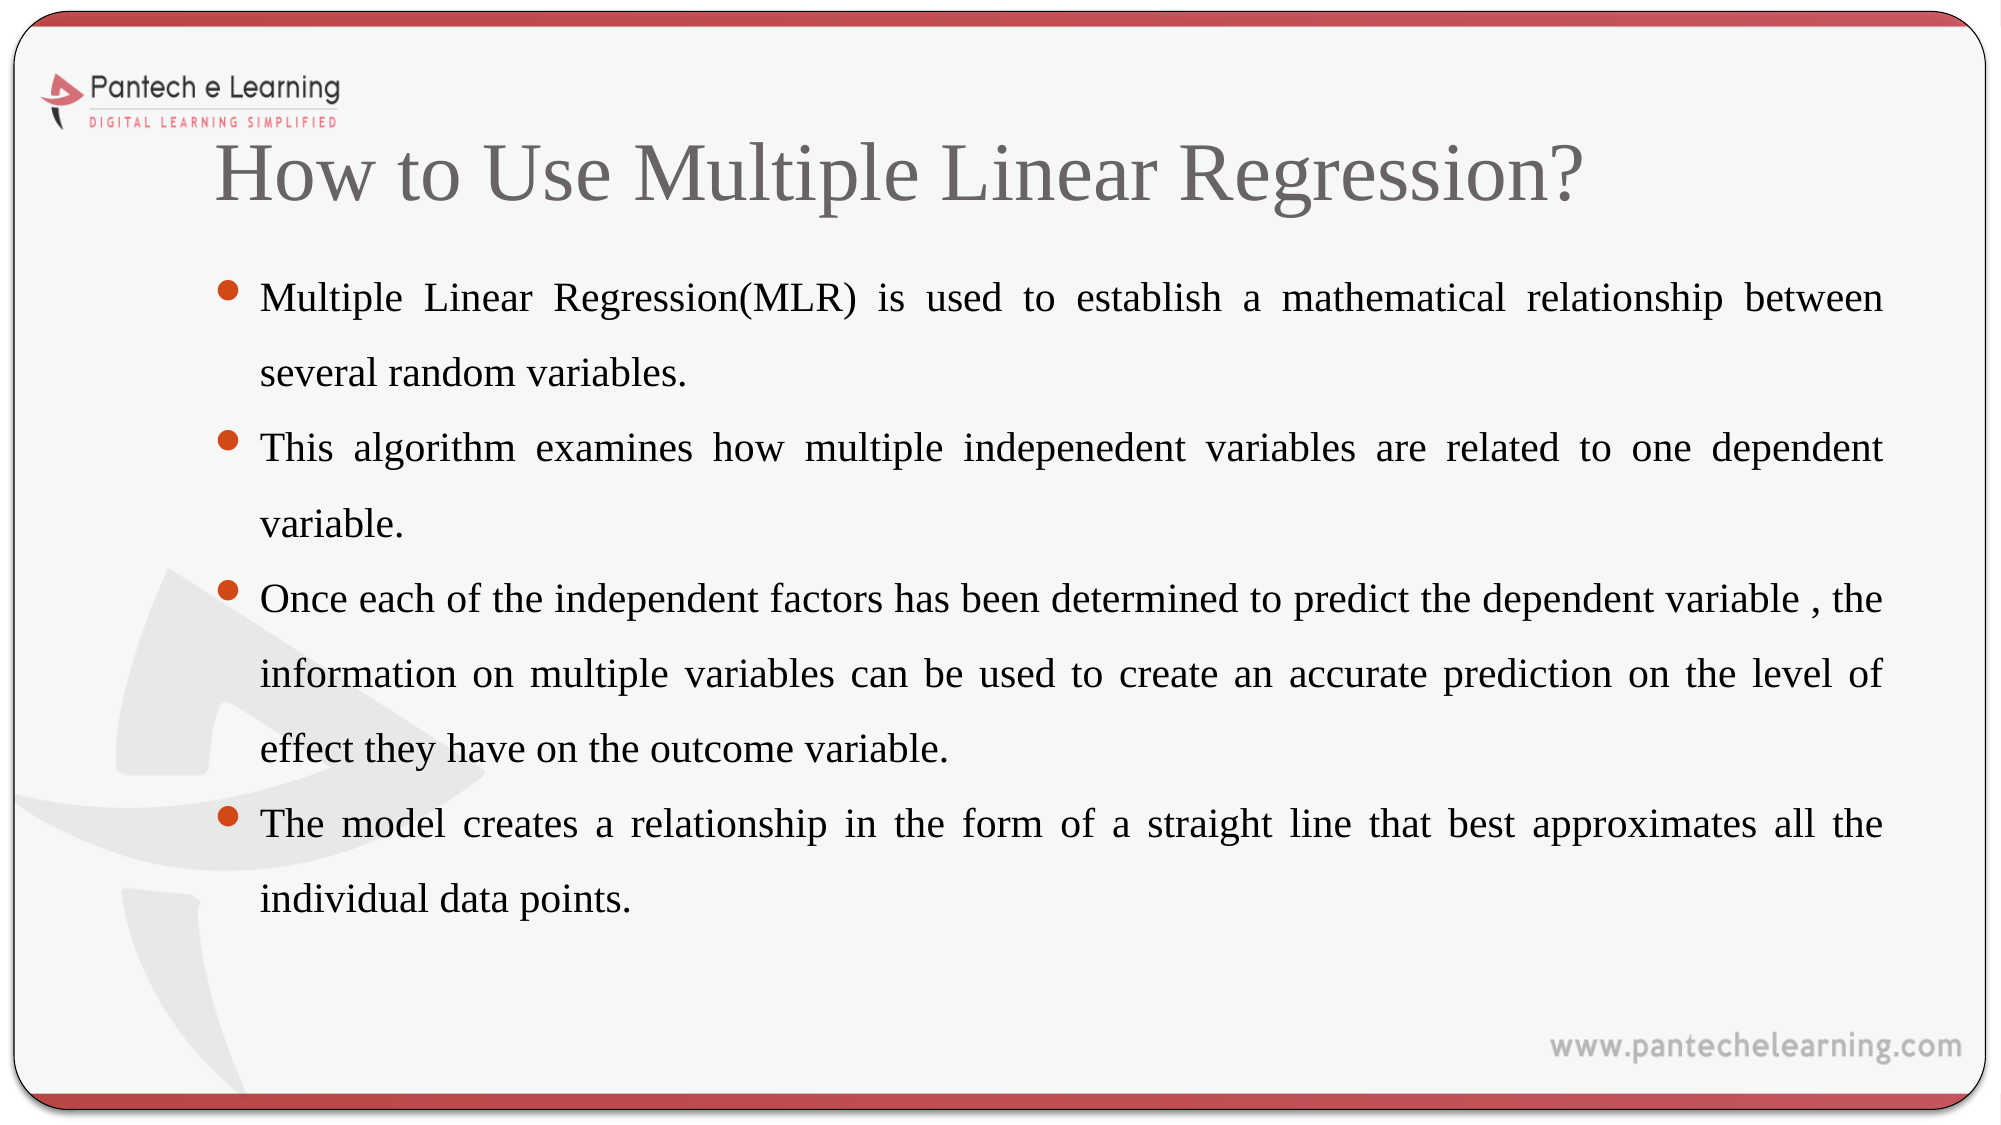

# How to Use Multiple Linear Regression?
Multiple Linear Regression(MLR) is used to establish a mathematical relationship between several random variables.
This algorithm examines how multiple indepenedent variables are related to one dependent variable.
Once each of the independent factors has been determined to predict the dependent variable , the information on multiple variables can be used to create an accurate prediction on the level of effect they have on the outcome variable.
The model creates a relationship in the form of a straight line that best approximates all the individual data points.